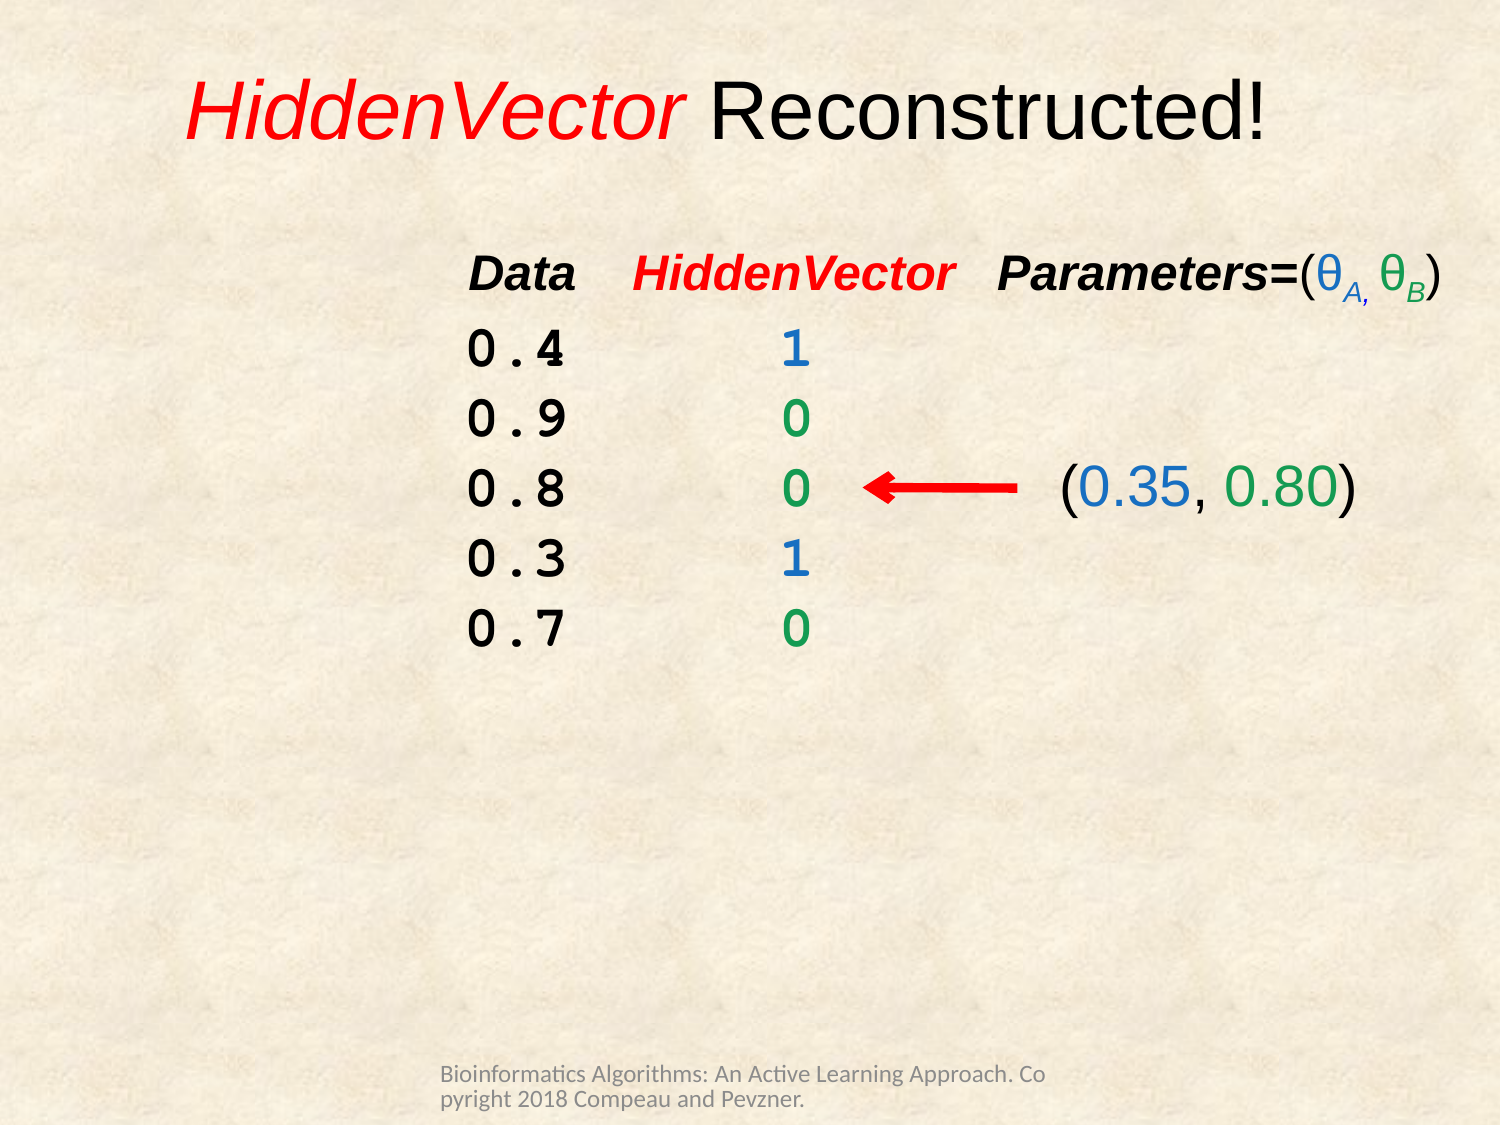

# HiddenVector Reconstructed!
                                Data    HiddenVector   Parameters=(θA, θB)
            0.4      1
            0.9      0
            0.8      0       (0.35, 0.80)
            0.3      1
            0.7      0

Bioinformatics Algorithms: An Active Learning Approach. Copyright 2018 Compeau and Pevzner.